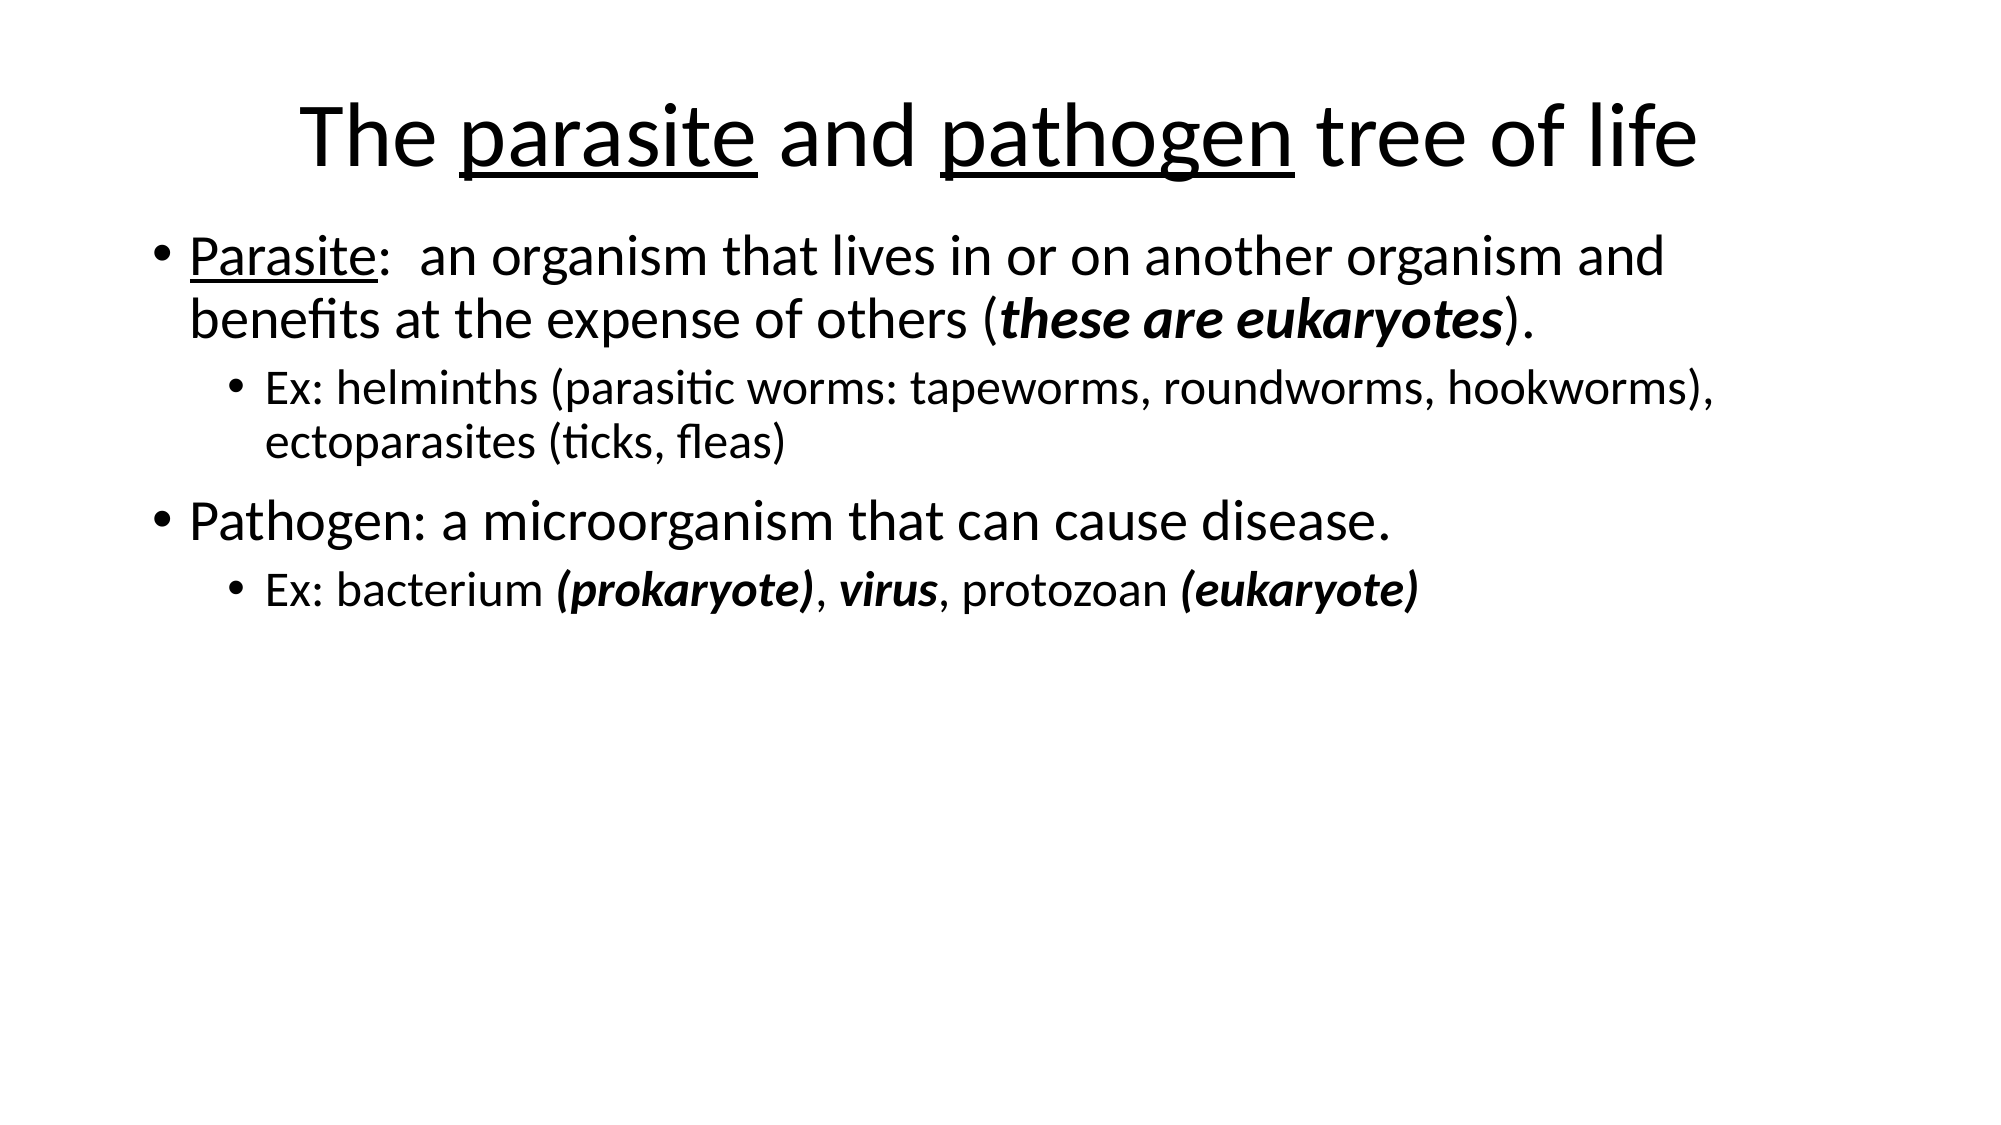

The parasite and pathogen tree of life
Parasite:  an organism that lives in or on another organism and benefits at the expense of others (these are eukaryotes).
Ex: helminths (parasitic worms: tapeworms, roundworms, hookworms), ectoparasites (ticks, fleas)
Pathogen: a microorganism that can cause disease.
Ex: bacterium (prokaryote), virus, protozoan (eukaryote)